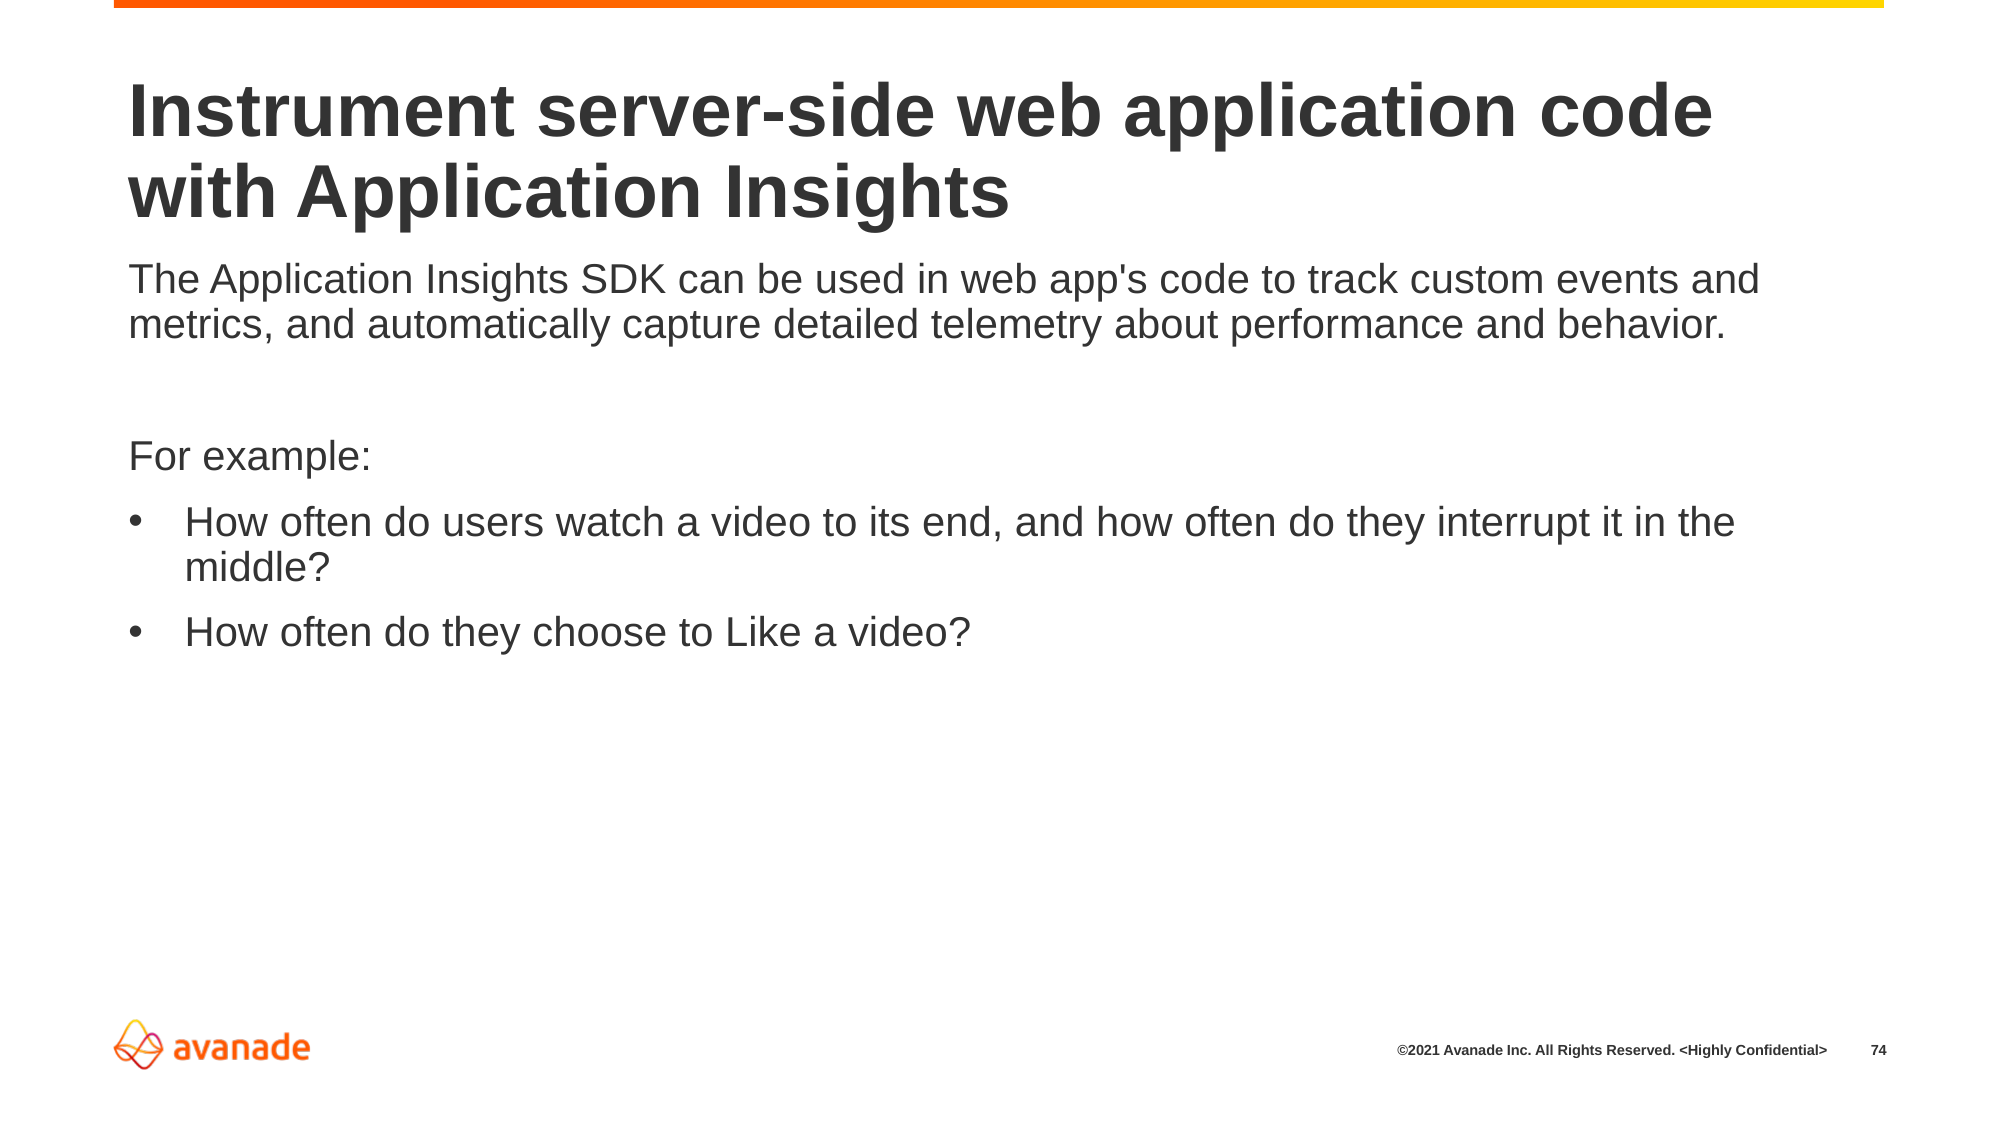

# Instrument server-side web application code with Application Insights
The Application Insights SDK can be used in web app's code to track custom events and metrics, and automatically capture detailed telemetry about performance and behavior.

For example:
How often do users watch a video to its end, and how often do they interrupt it in the middle?
How often do they choose to Like a video?